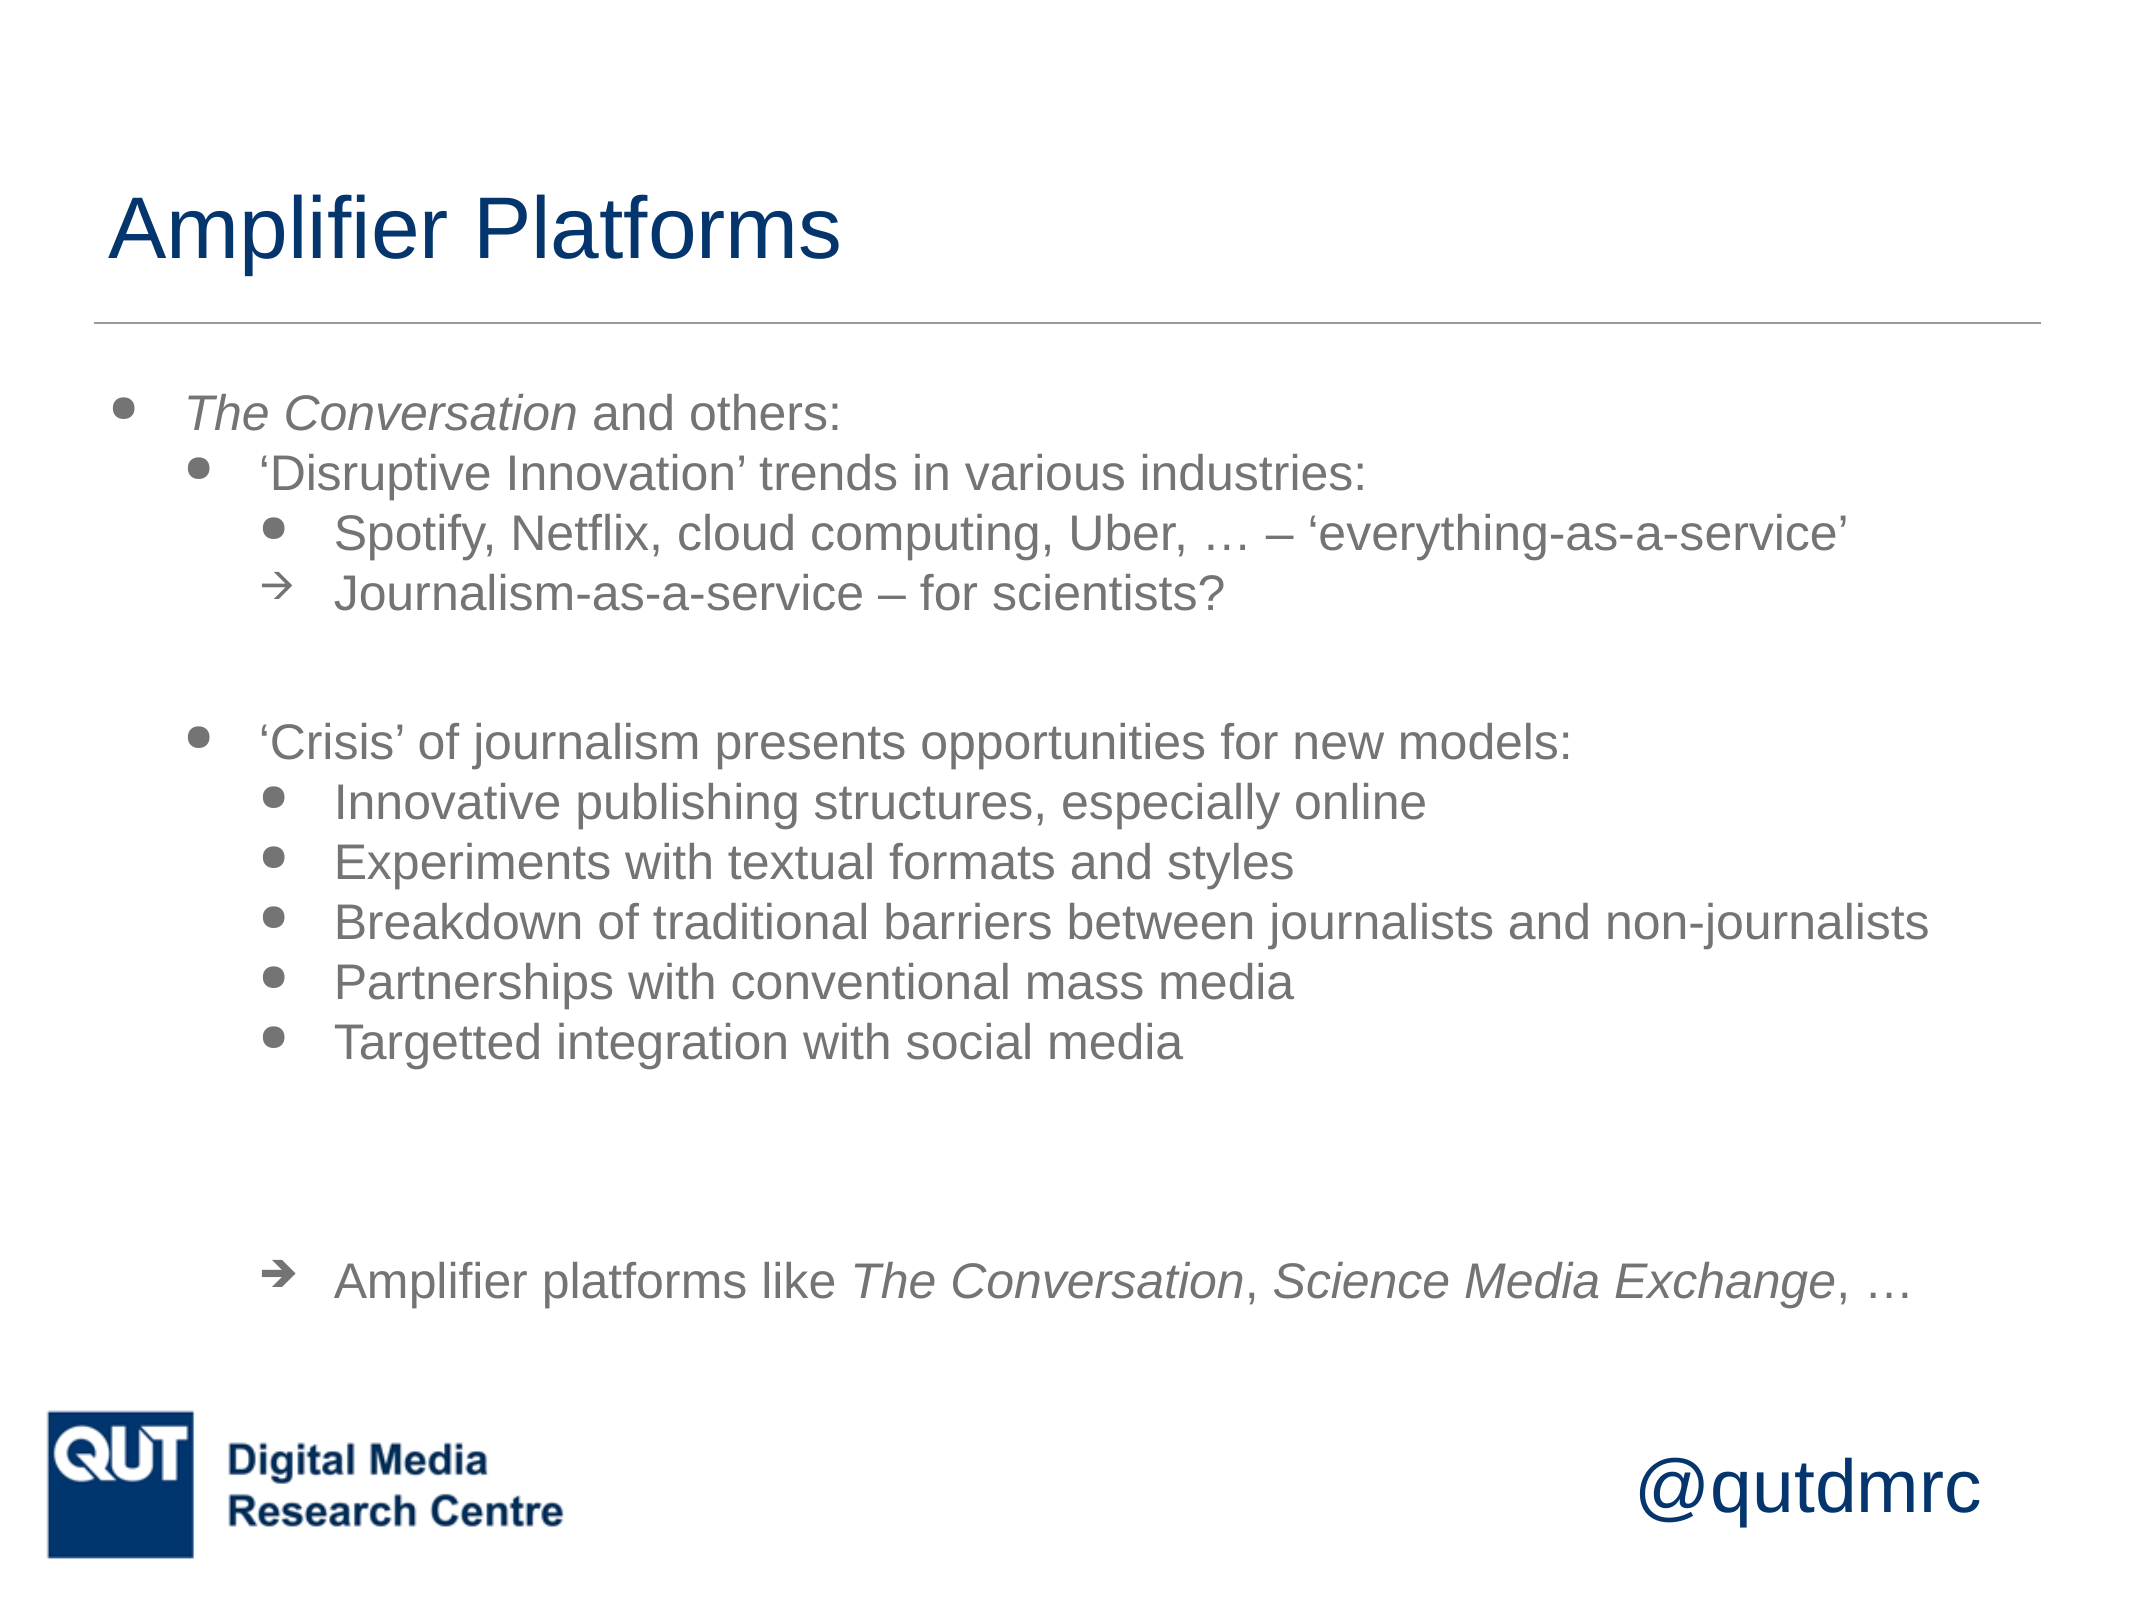

# Amplifier Platforms
The Conversation and others:
‘Disruptive Innovation’ trends in various industries:
Spotify, Netflix, cloud computing, Uber, … – ‘everything-as-a-service’
Journalism-as-a-service – for scientists?

‘Crisis’ of journalism presents opportunities for new models:
Innovative publishing structures, especially online
Experiments with textual formats and styles
Breakdown of traditional barriers between journalists and non-journalists
Partnerships with conventional mass media
Targetted integration with social media

Amplifier platforms like The Conversation, Science Media Exchange, …